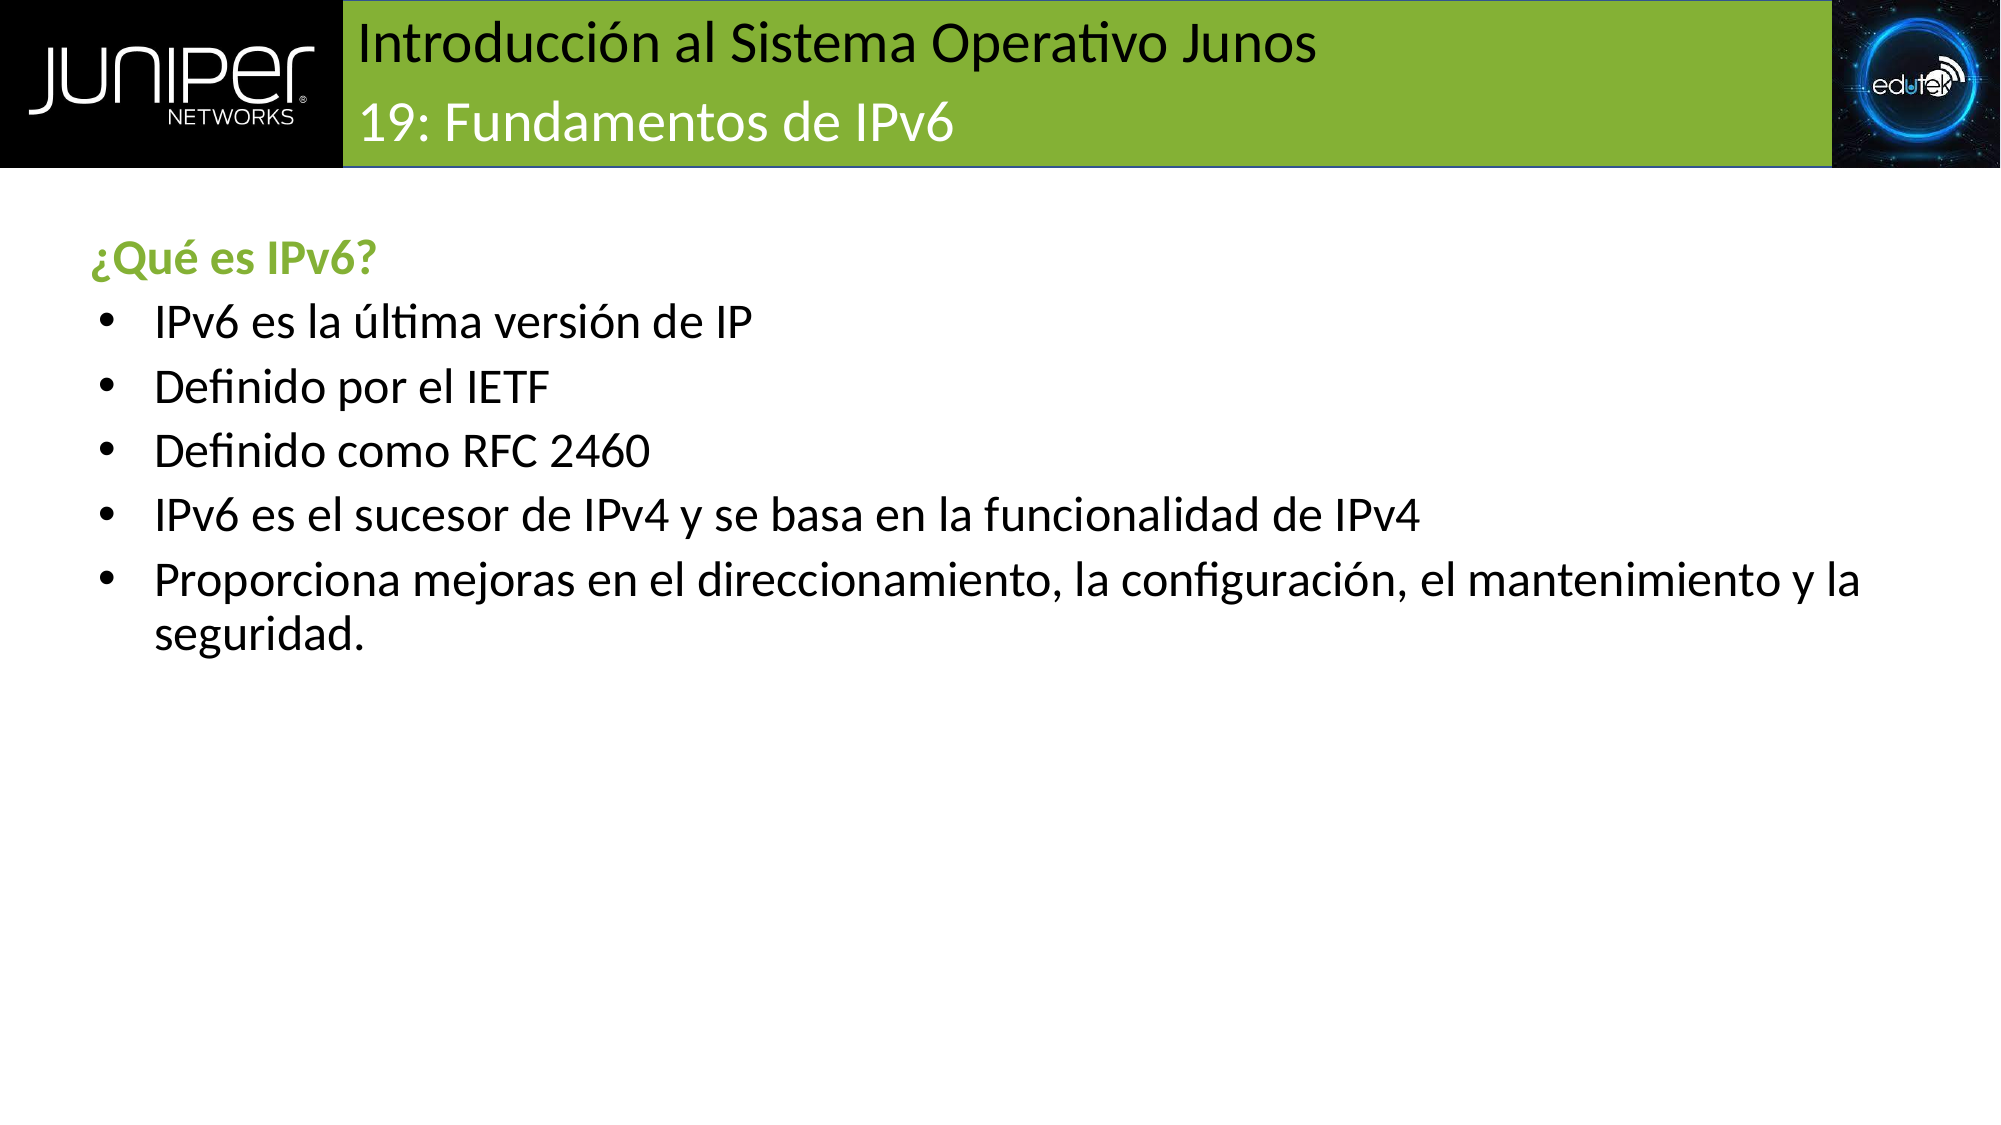

# Introducción al Sistema Operativo Junos
19: Fundamentos de IPv6
¿Qué es IPv6?
IPv6 es la última versión de IP
Definido por el IETF
Definido como RFC 2460
IPv6 es el sucesor de IPv4 y se basa en la funcionalidad de IPv4
Proporciona mejoras en el direccionamiento, la configuración, el mantenimiento y la seguridad.